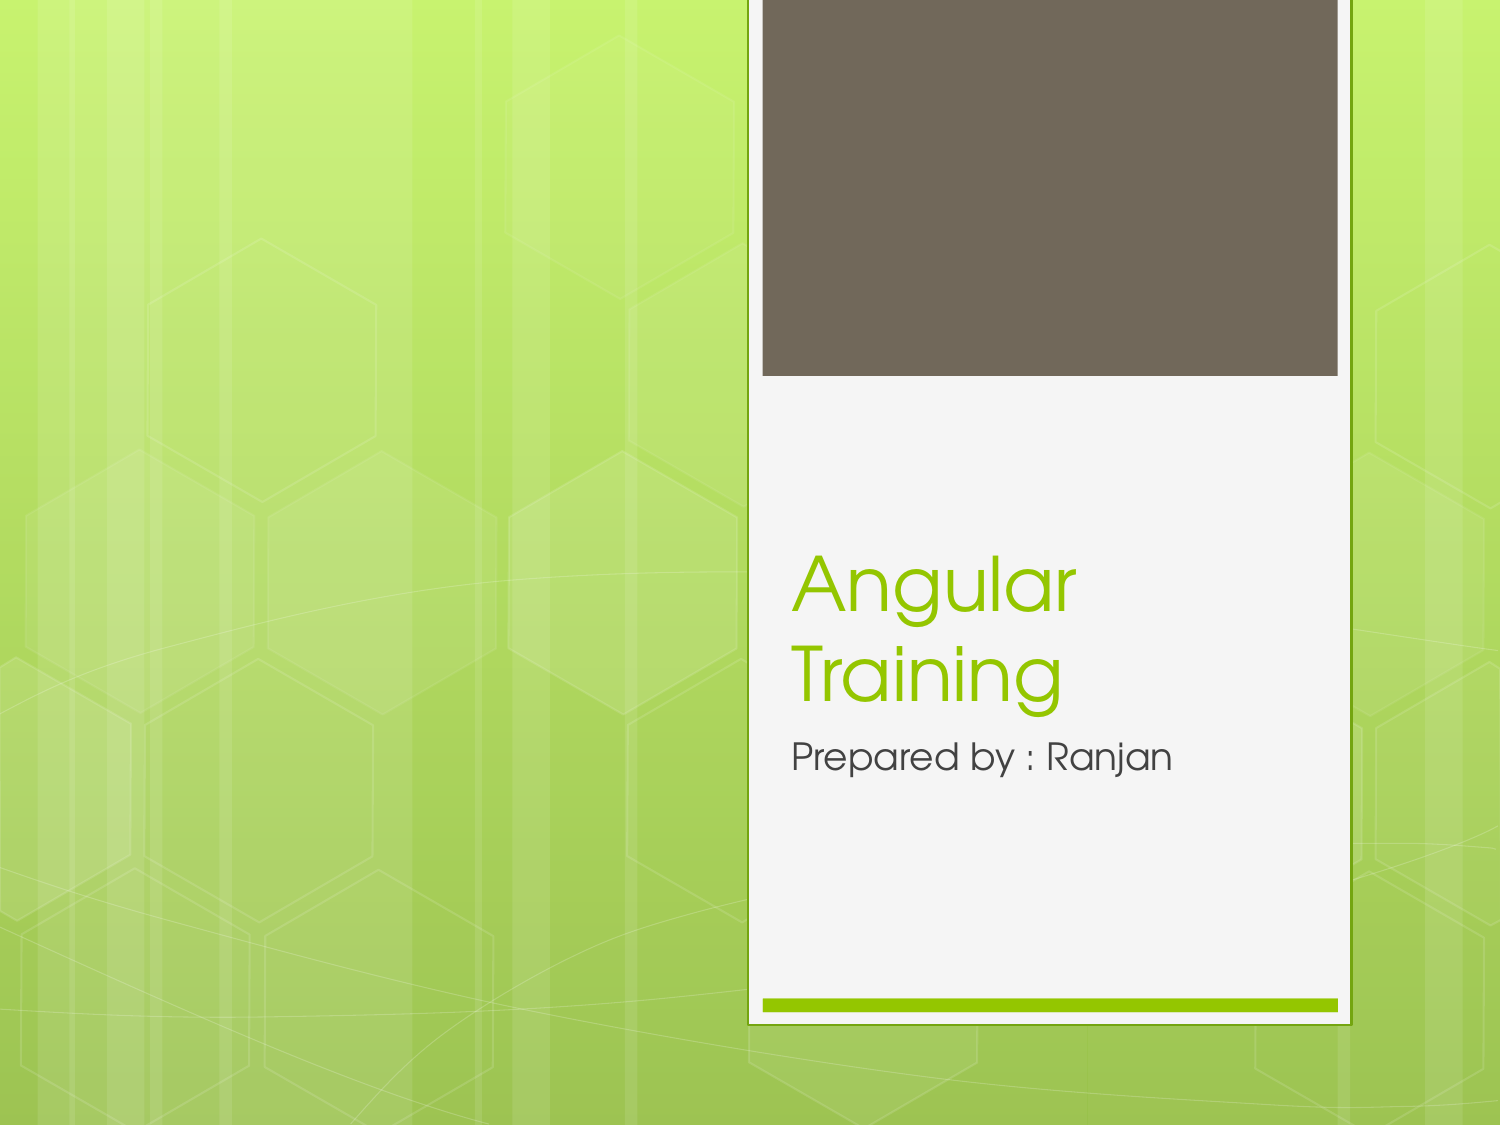

# Angular Training
Prepared by : Ranjan